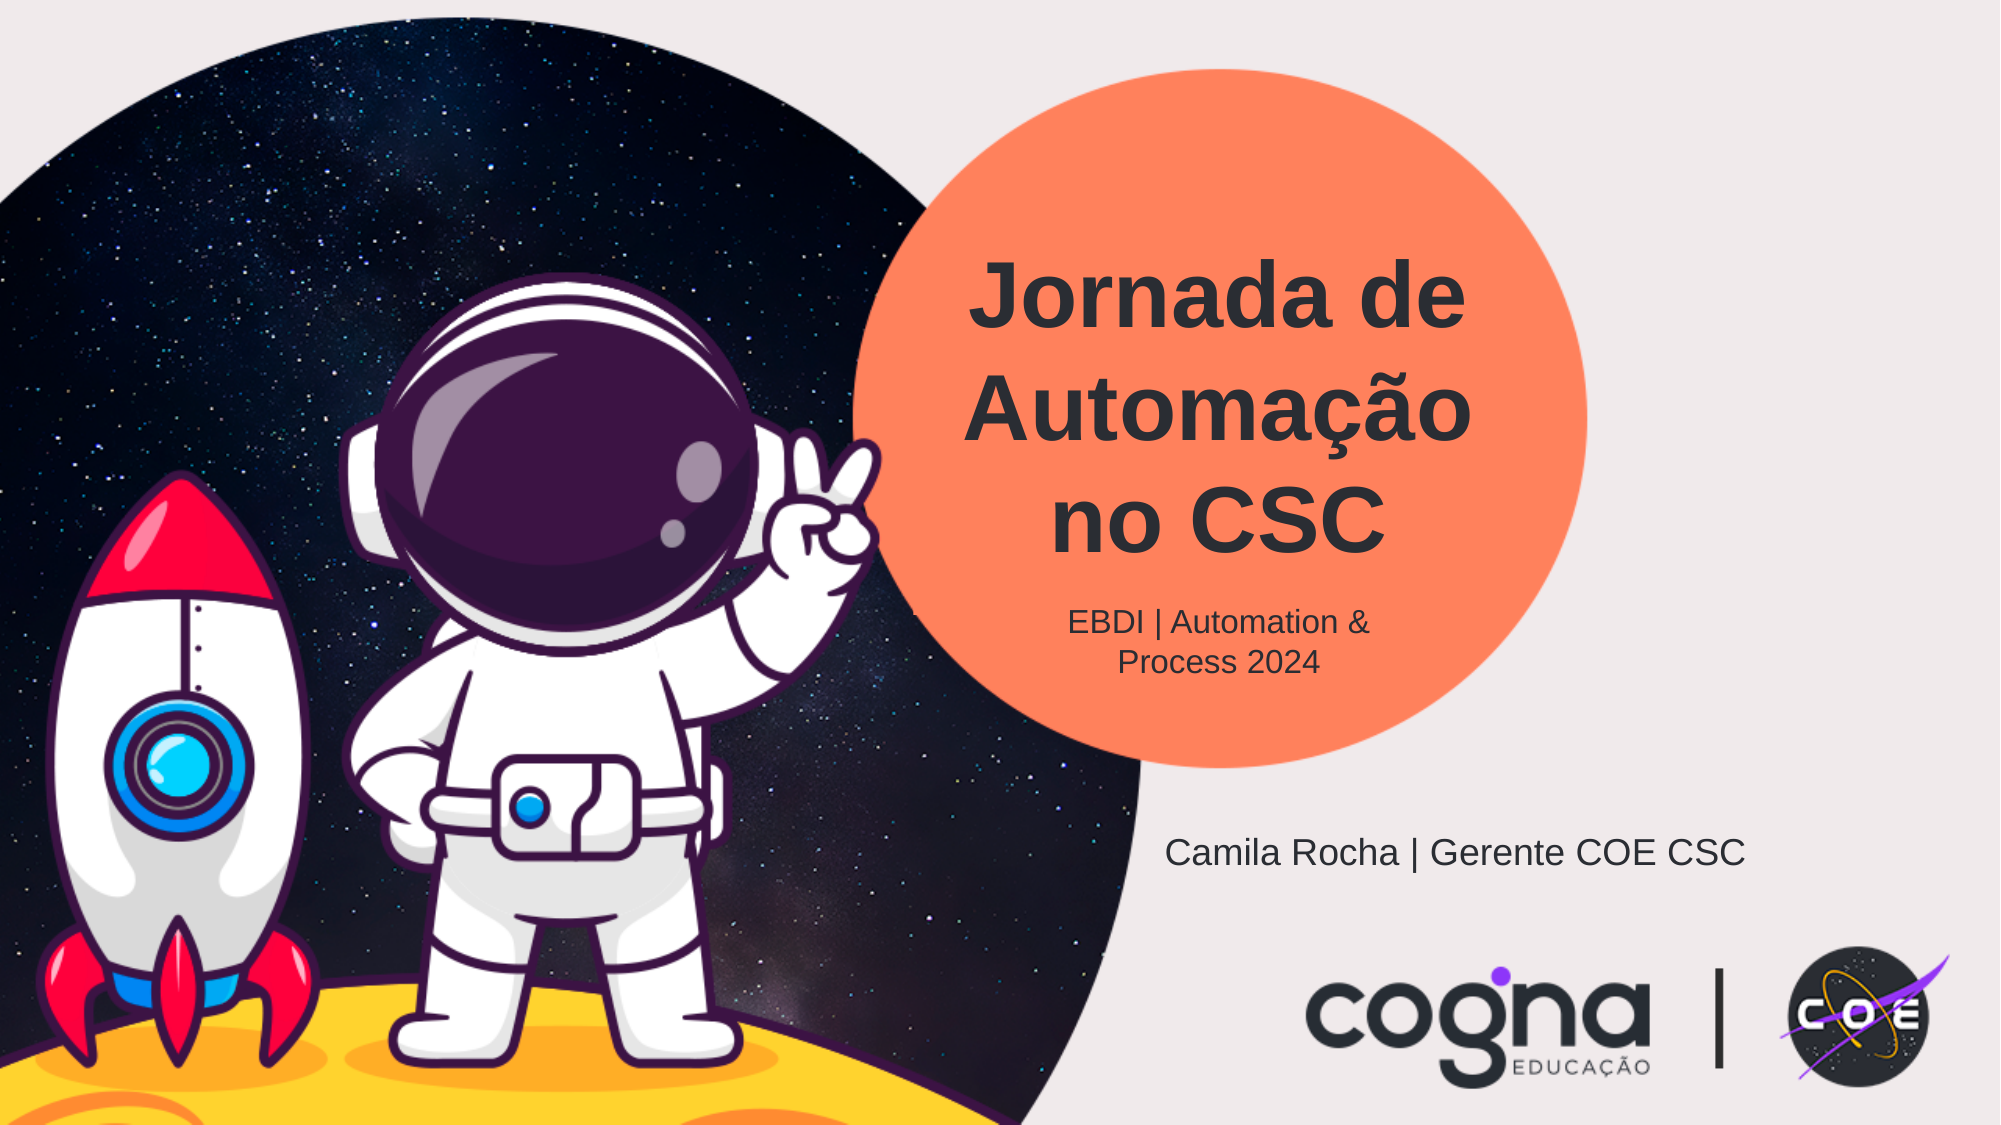

Jornada de Automação no CSC

EBDI | Automation & Process 2024
Camila Rocha | Gerente COE CSC